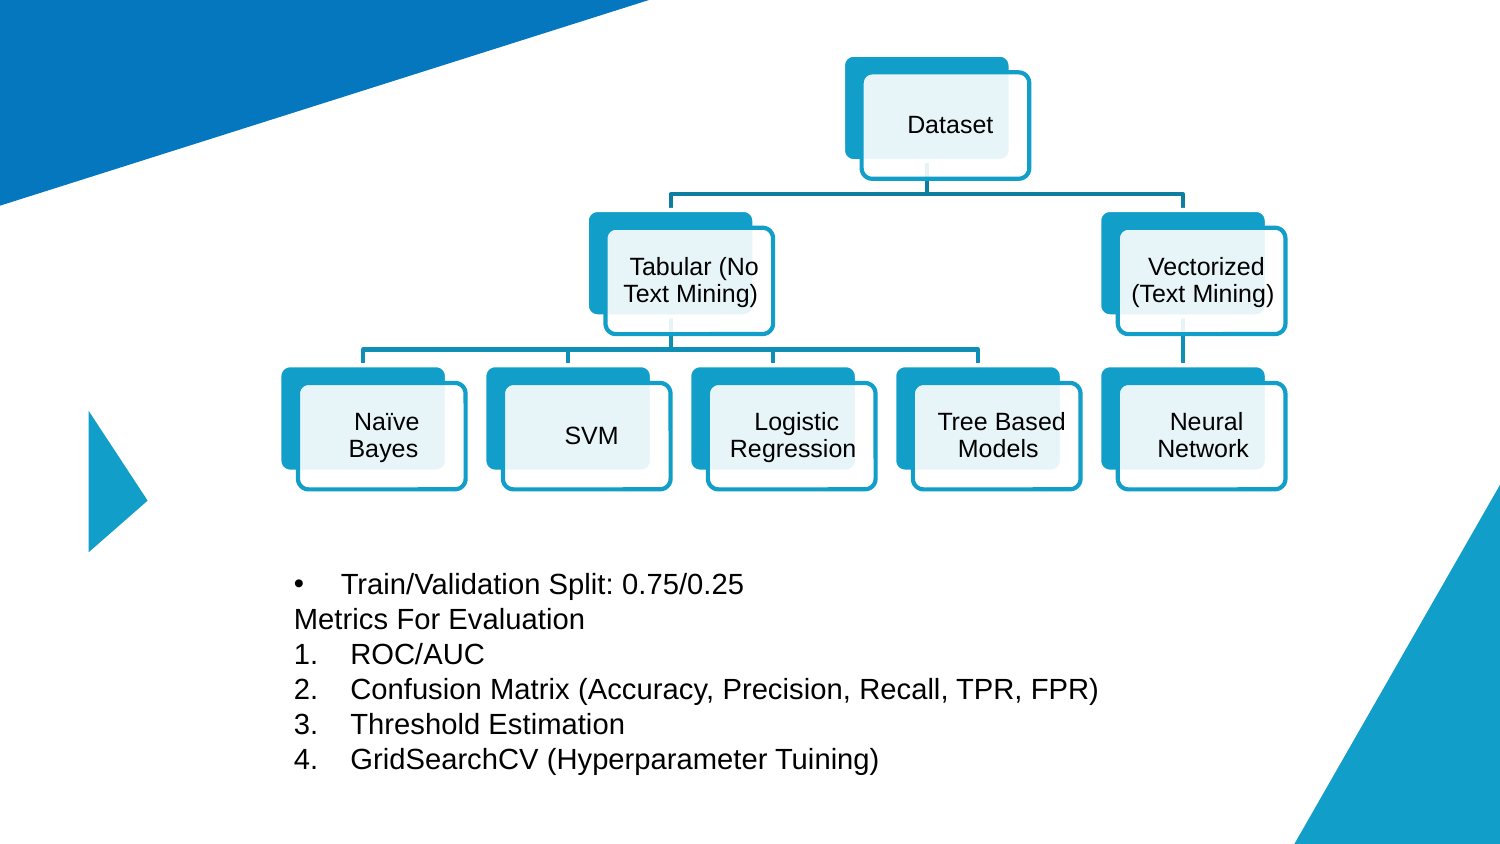

Dataset
 Tabular (No Text Mining)
 Naïve Bayes
 SVM
 Logistic Regression
 Tree Based Models
 Vectorized (Text Mining)
 Neural Network
Train/Validation Split: 0.75/0.25
Metrics For Evaluation
ROC/AUC
Confusion Matrix (Accuracy, Precision, Recall, TPR, FPR)
Threshold Estimation
GridSearchCV (Hyperparameter Tuining)